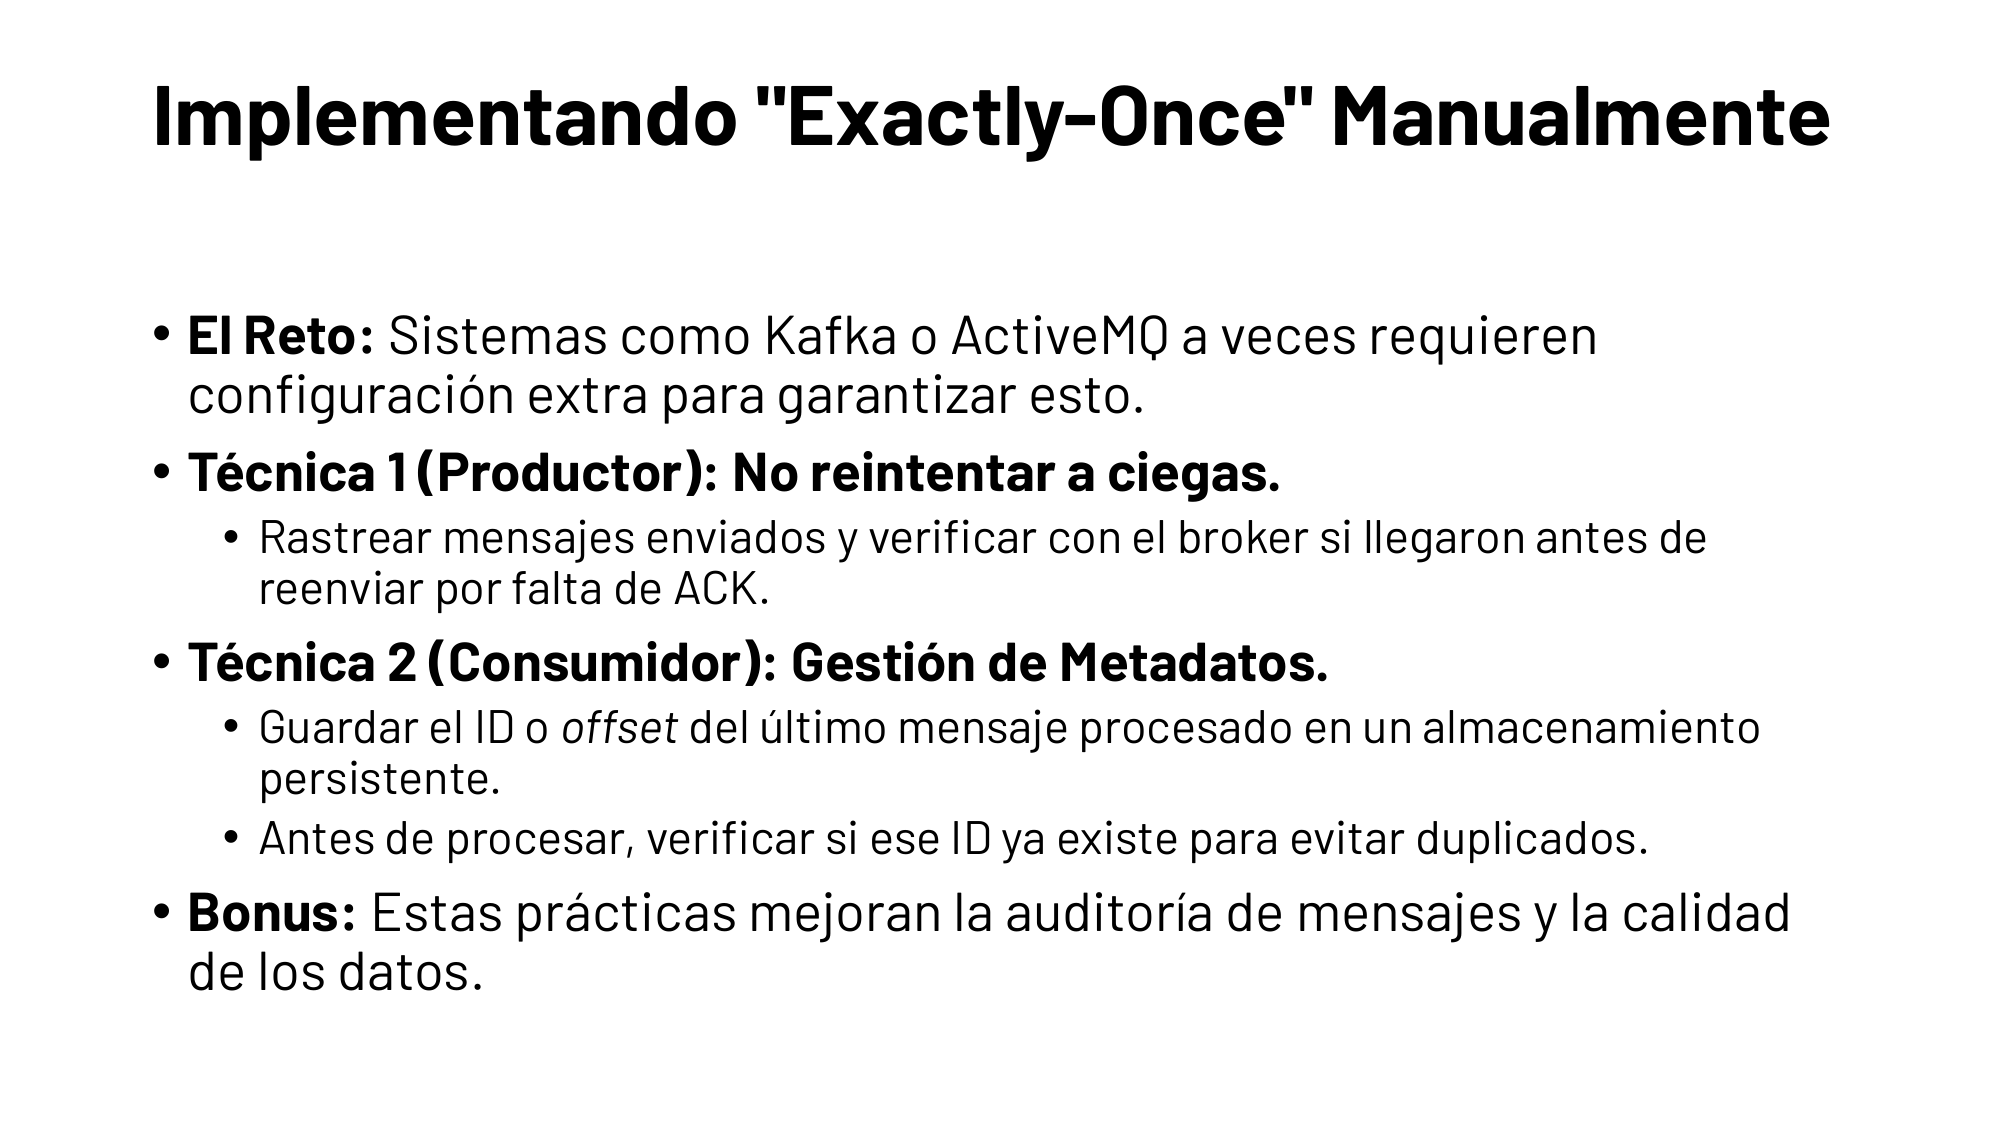

# Implementando "Exactly-Once" Manualmente
El Reto: Sistemas como Kafka o ActiveMQ a veces requieren configuración extra para garantizar esto.
Técnica 1 (Productor): No reintentar a ciegas.
Rastrear mensajes enviados y verificar con el broker si llegaron antes de reenviar por falta de ACK.
Técnica 2 (Consumidor): Gestión de Metadatos.
Guardar el ID o offset del último mensaje procesado en un almacenamiento persistente.
Antes de procesar, verificar si ese ID ya existe para evitar duplicados.
Bonus: Estas prácticas mejoran la auditoría de mensajes y la calidad de los datos.